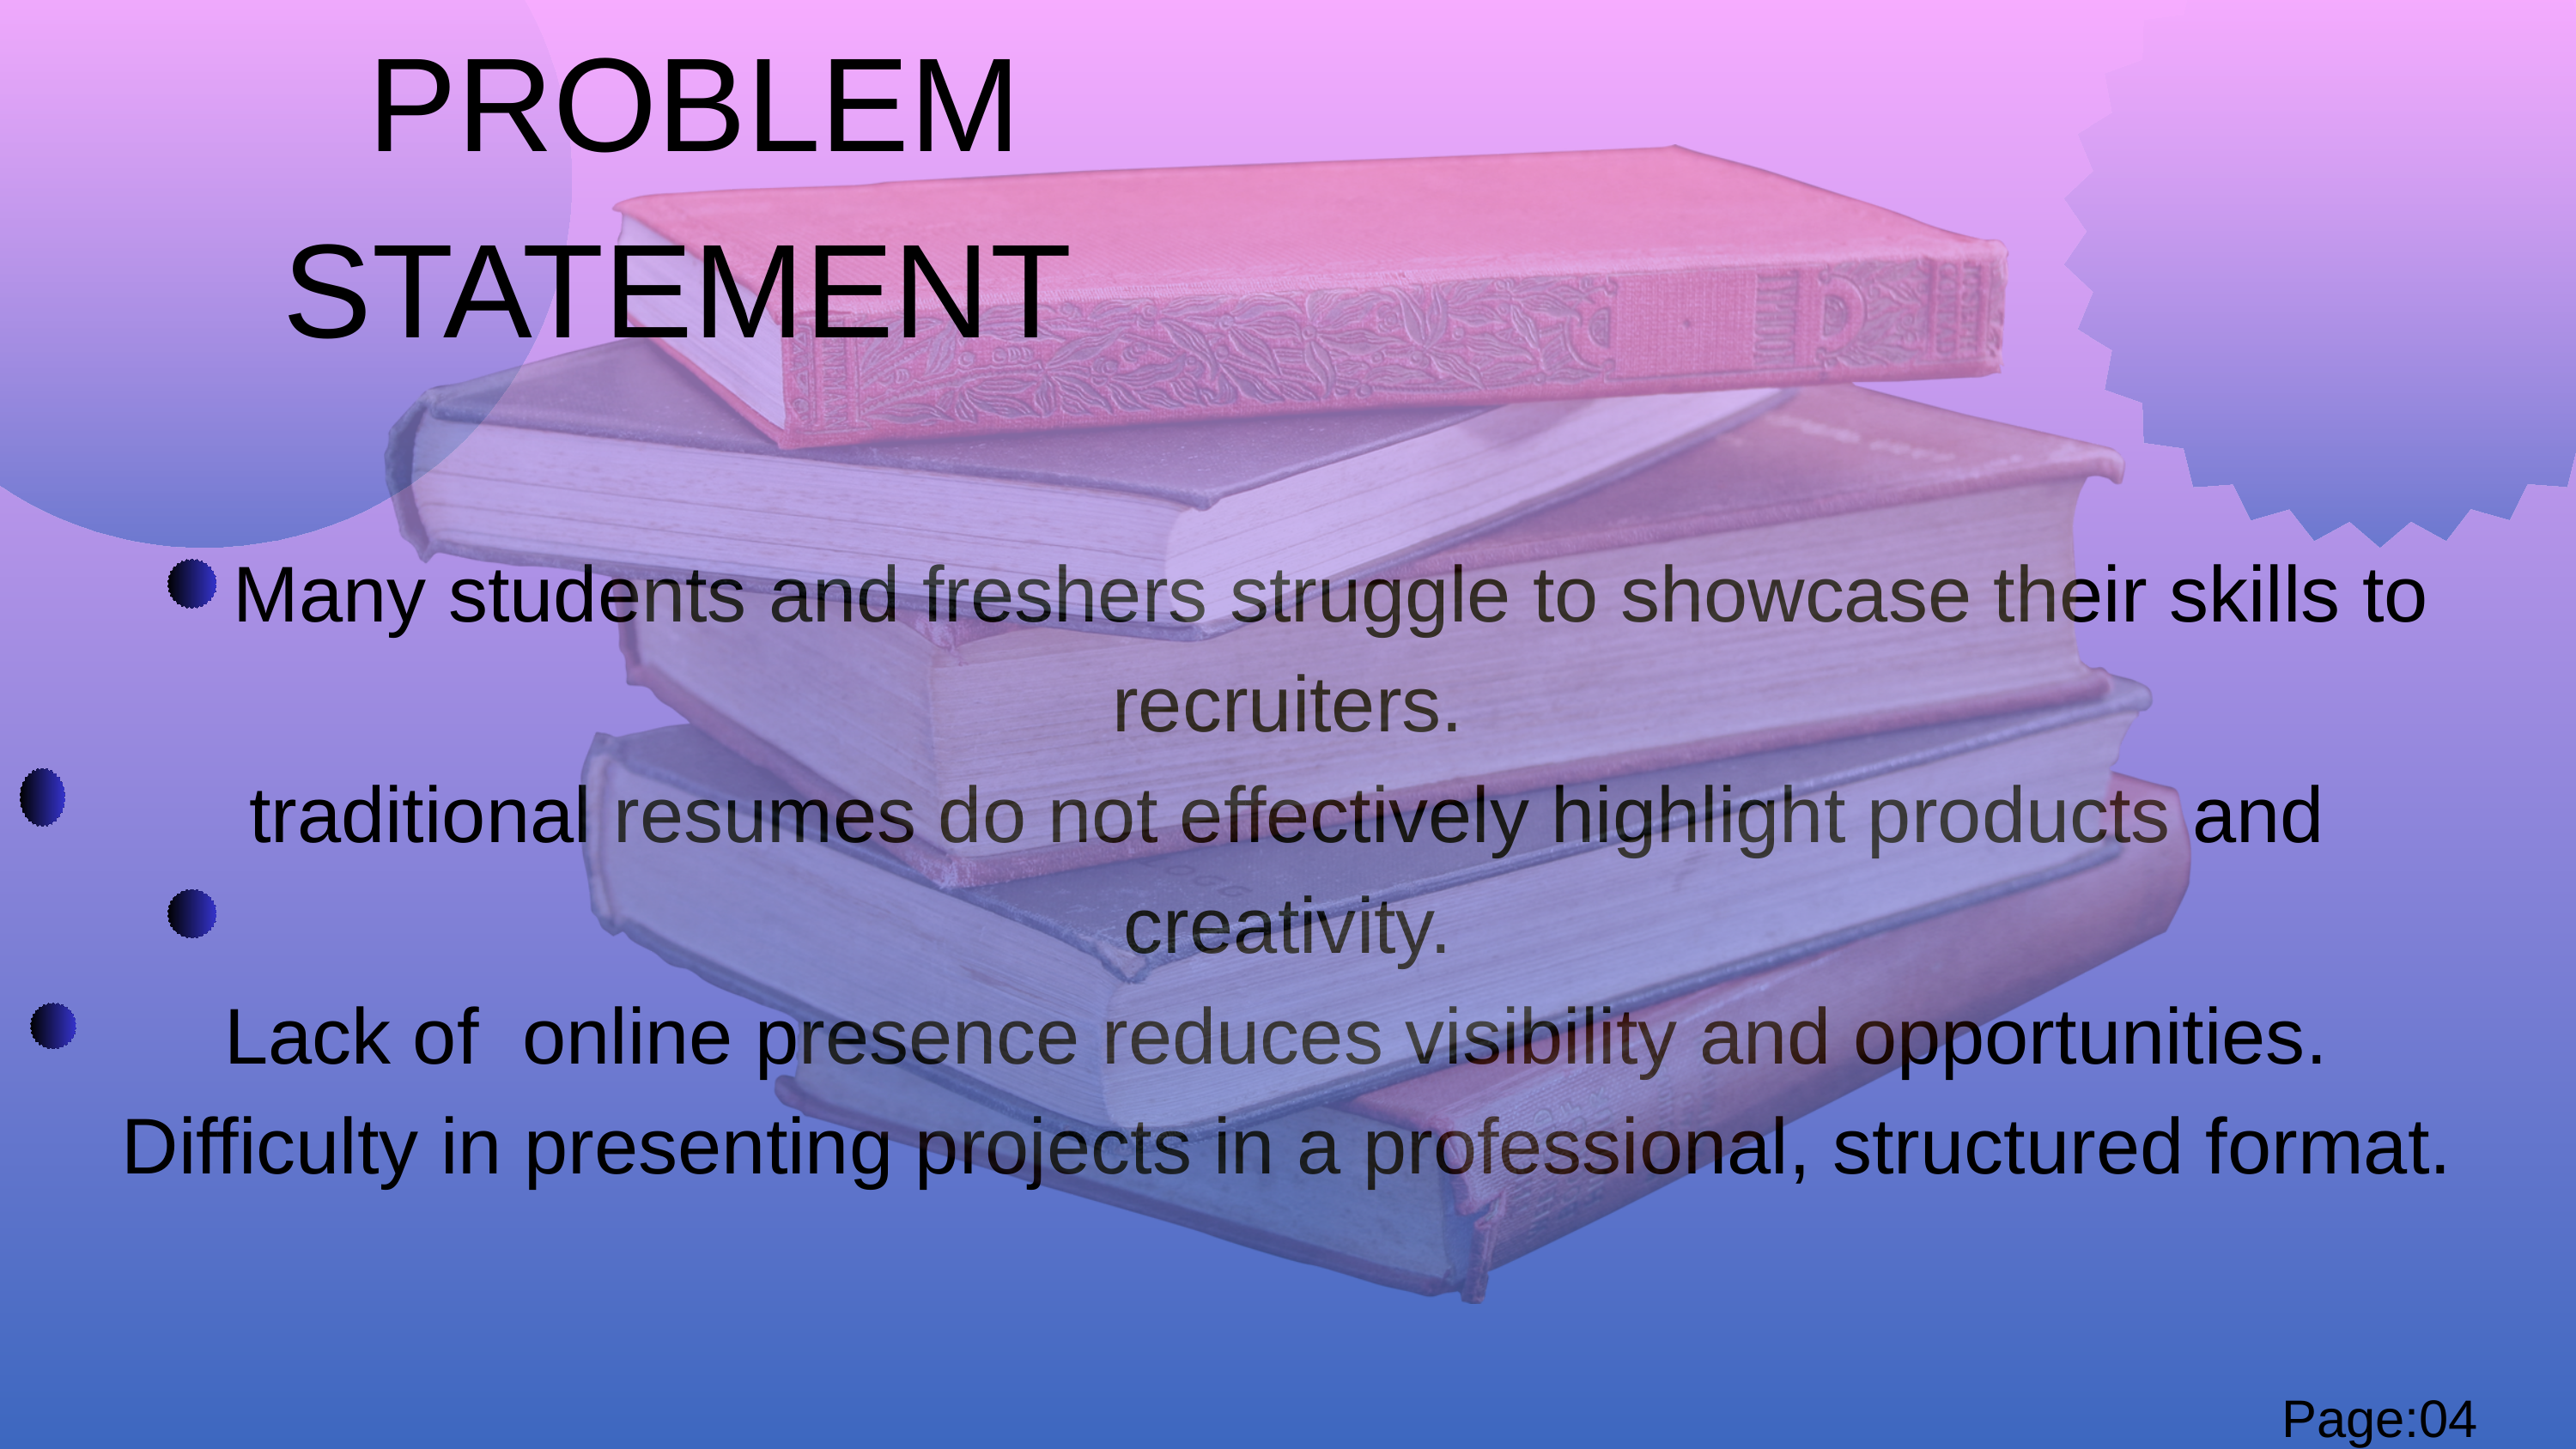

PROBLEM STATEMENT

    Many students and freshers struggle to showcase their skills to recruiters.
traditional resumes do not effectively highlight products and creativity.
Lack of  online presence reduces visibility and opportunities.
Difficulty in presenting projects in a professional, structured format.

Page:04